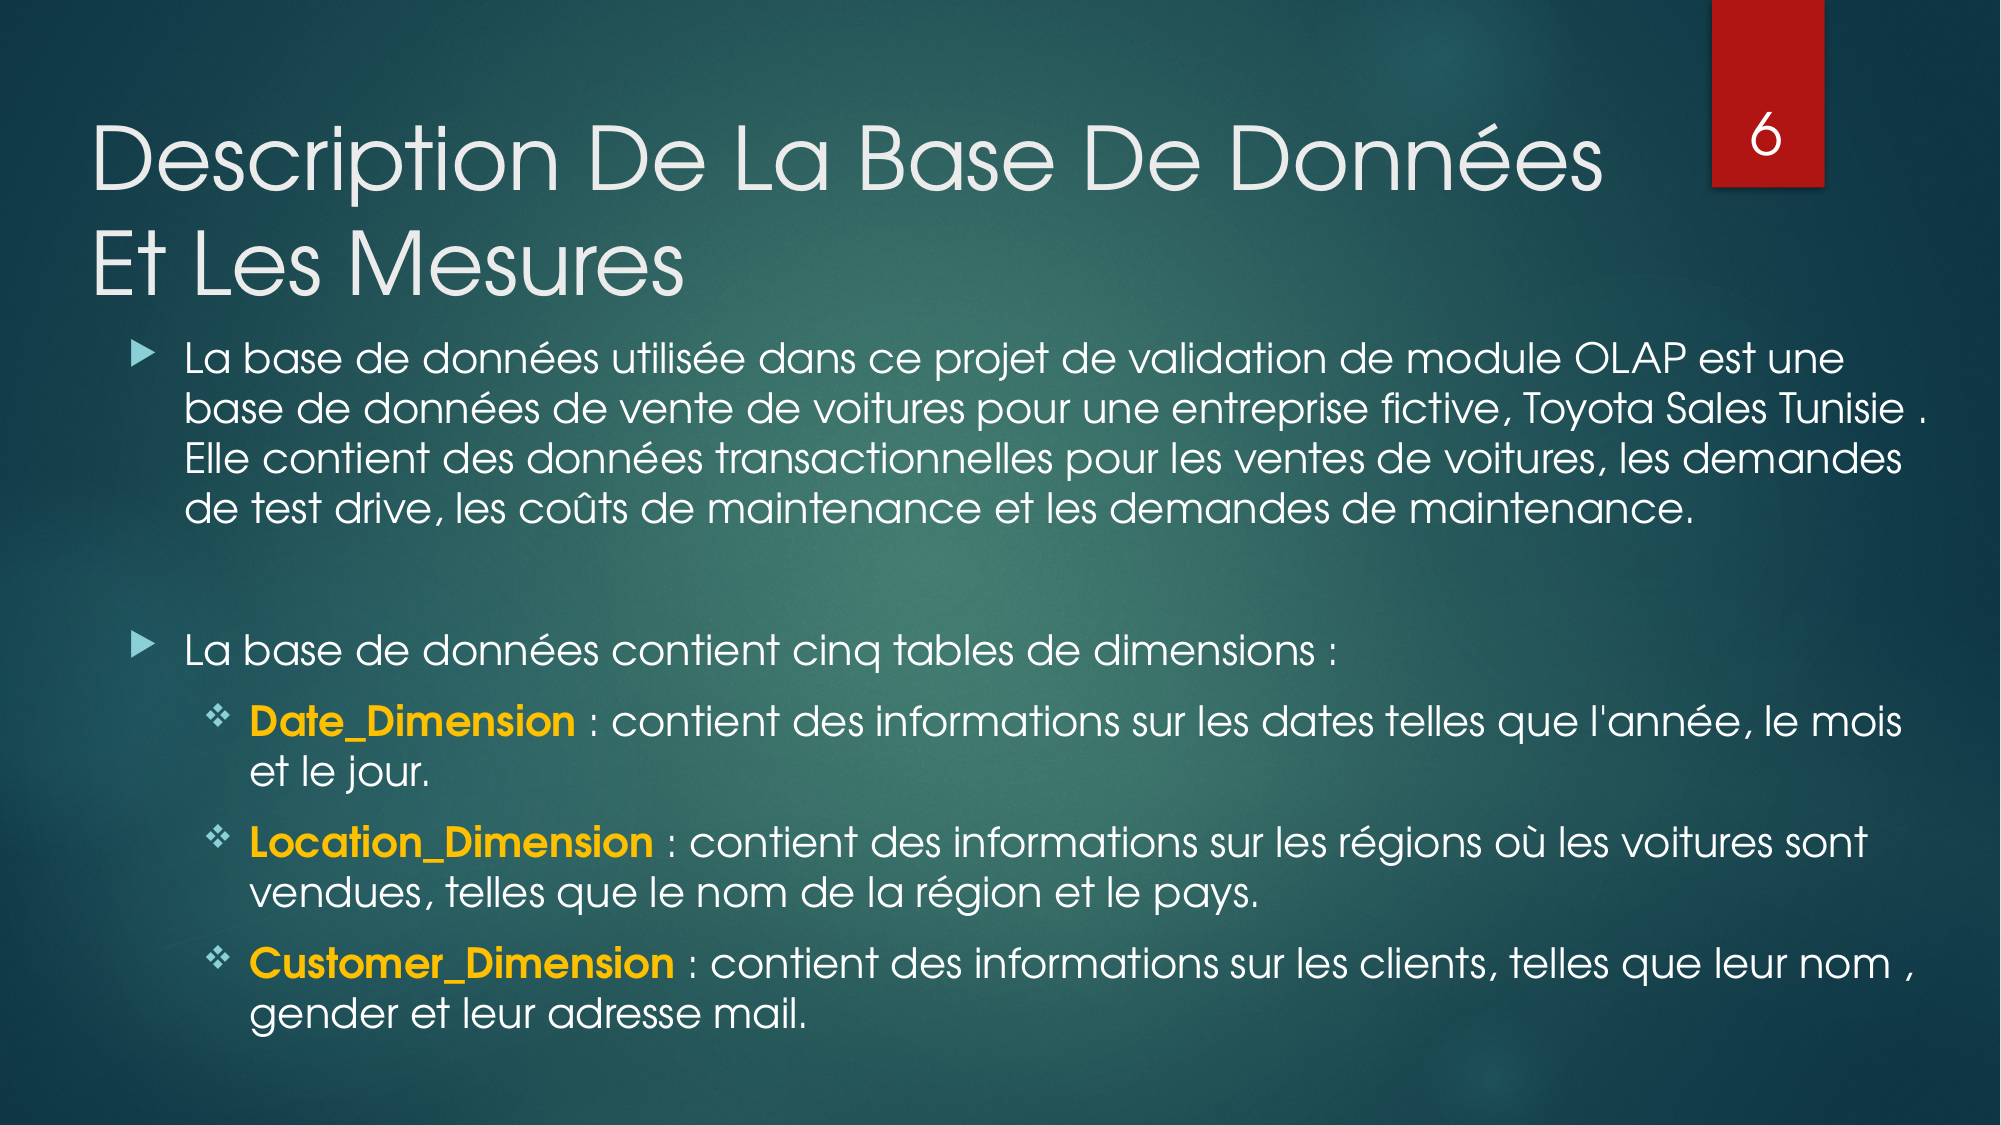

6
# Description De La Base De Données Et Les Mesures
La base de données utilisée dans ce projet de validation de module OLAP est une base de données de vente de voitures pour une entreprise fictive, Toyota Sales Tunisie . Elle contient des données transactionnelles pour les ventes de voitures, les demandes de test drive, les coûts de maintenance et les demandes de maintenance.

La base de données contient cinq tables de dimensions :
Date_Dimension : contient des informations sur les dates telles que l'année, le mois et le jour.
Location_Dimension : contient des informations sur les régions où les voitures sont vendues, telles que le nom de la région et le pays.
Customer_Dimension : contient des informations sur les clients, telles que leur nom , gender et leur adresse mail.